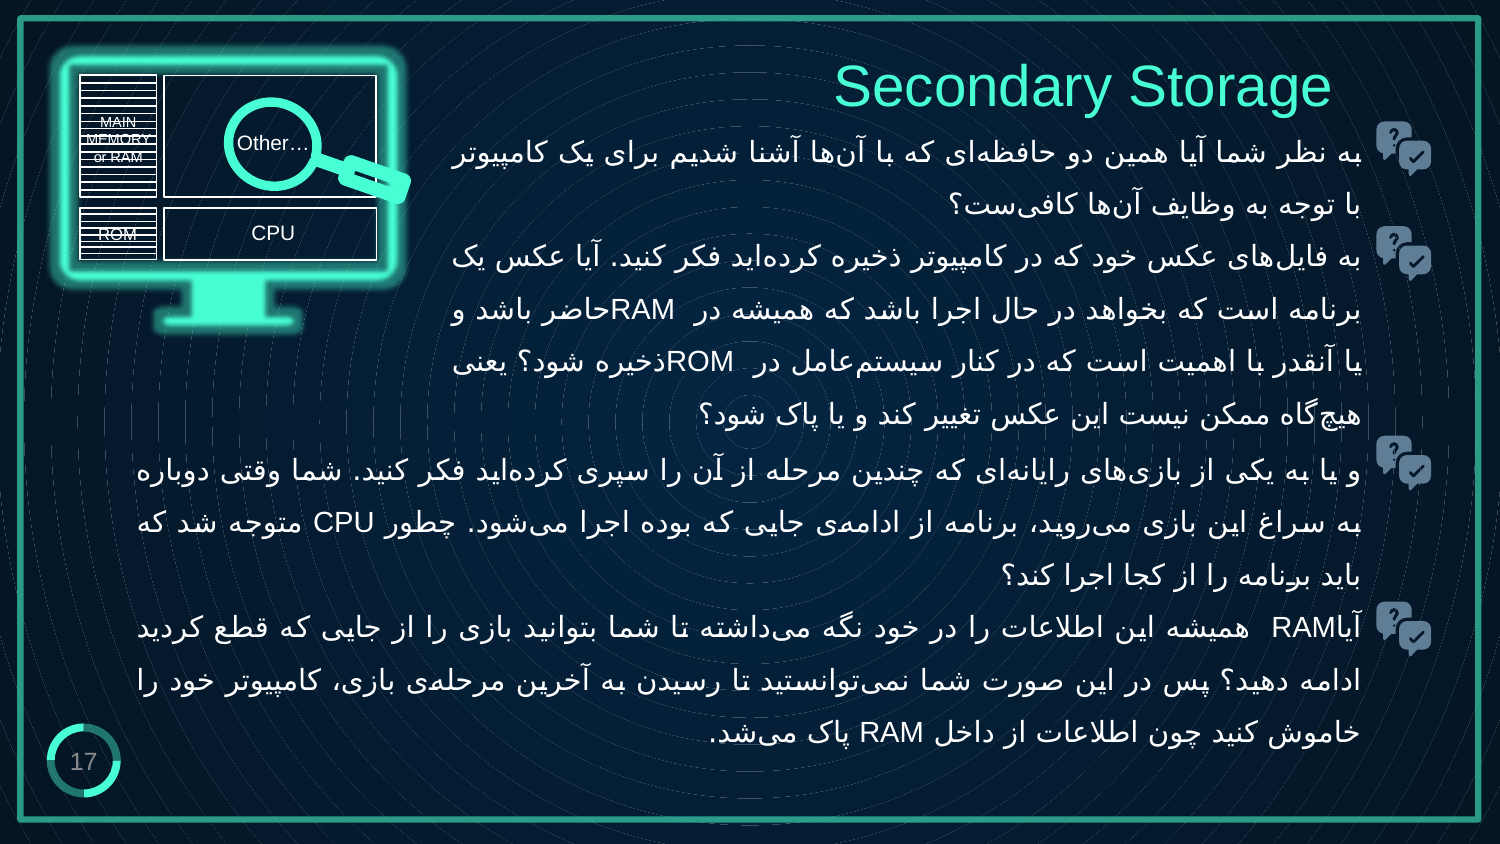

# Secondary Storage

MAIN MEMORY or RAM
Other…

CPU
ROM

به نظر شما آیا همین دو حافظه‌ای که با آن‌ها آشنا شدیم برای یک کامپیوتر با توجه به وظایف آن‌ها کافی‌ست؟
به فایل‌های عکس خود که در کامپیوتر ذخیره کرده‌اید فکر کنید. آیا عکس یک برنامه است که بخواهد در حال اجرا باشد که همیشه در  RAMحاضر باشد و یا آنقدر با اهمیت است که در کنار سیستم‌عامل در  ROM‌ذخیره شود؟ یعنی هیچ‌گاه ممکن نیست این عکس تغییر کند و یا پاک شود؟

و یا به یکی از بازی‌های رایانه‌ای که چندین مرحله از آن را سپری کرده‌اید فکر کنید. شما وقتی دوباره به سراغ این بازی می‌روید، برنامه از ادامه‌ی جایی که بوده اجرا می‌شود. چطور CPU متوجه شد که باید برنامه را از کجا اجرا کند؟
آیاRAM  همیشه این اطلاعات را در خود نگه می‌داشته تا شما بتوانید بازی را از جایی که قطع کردید ادامه دهید؟ پس در این صورت شما نمی‌توانستید تا رسیدن به آخرین مرحله‌ی بازی، کامپیوتر خود را خاموش کنید چون اطلاعات از داخل RAM پاک می‌شد.

17